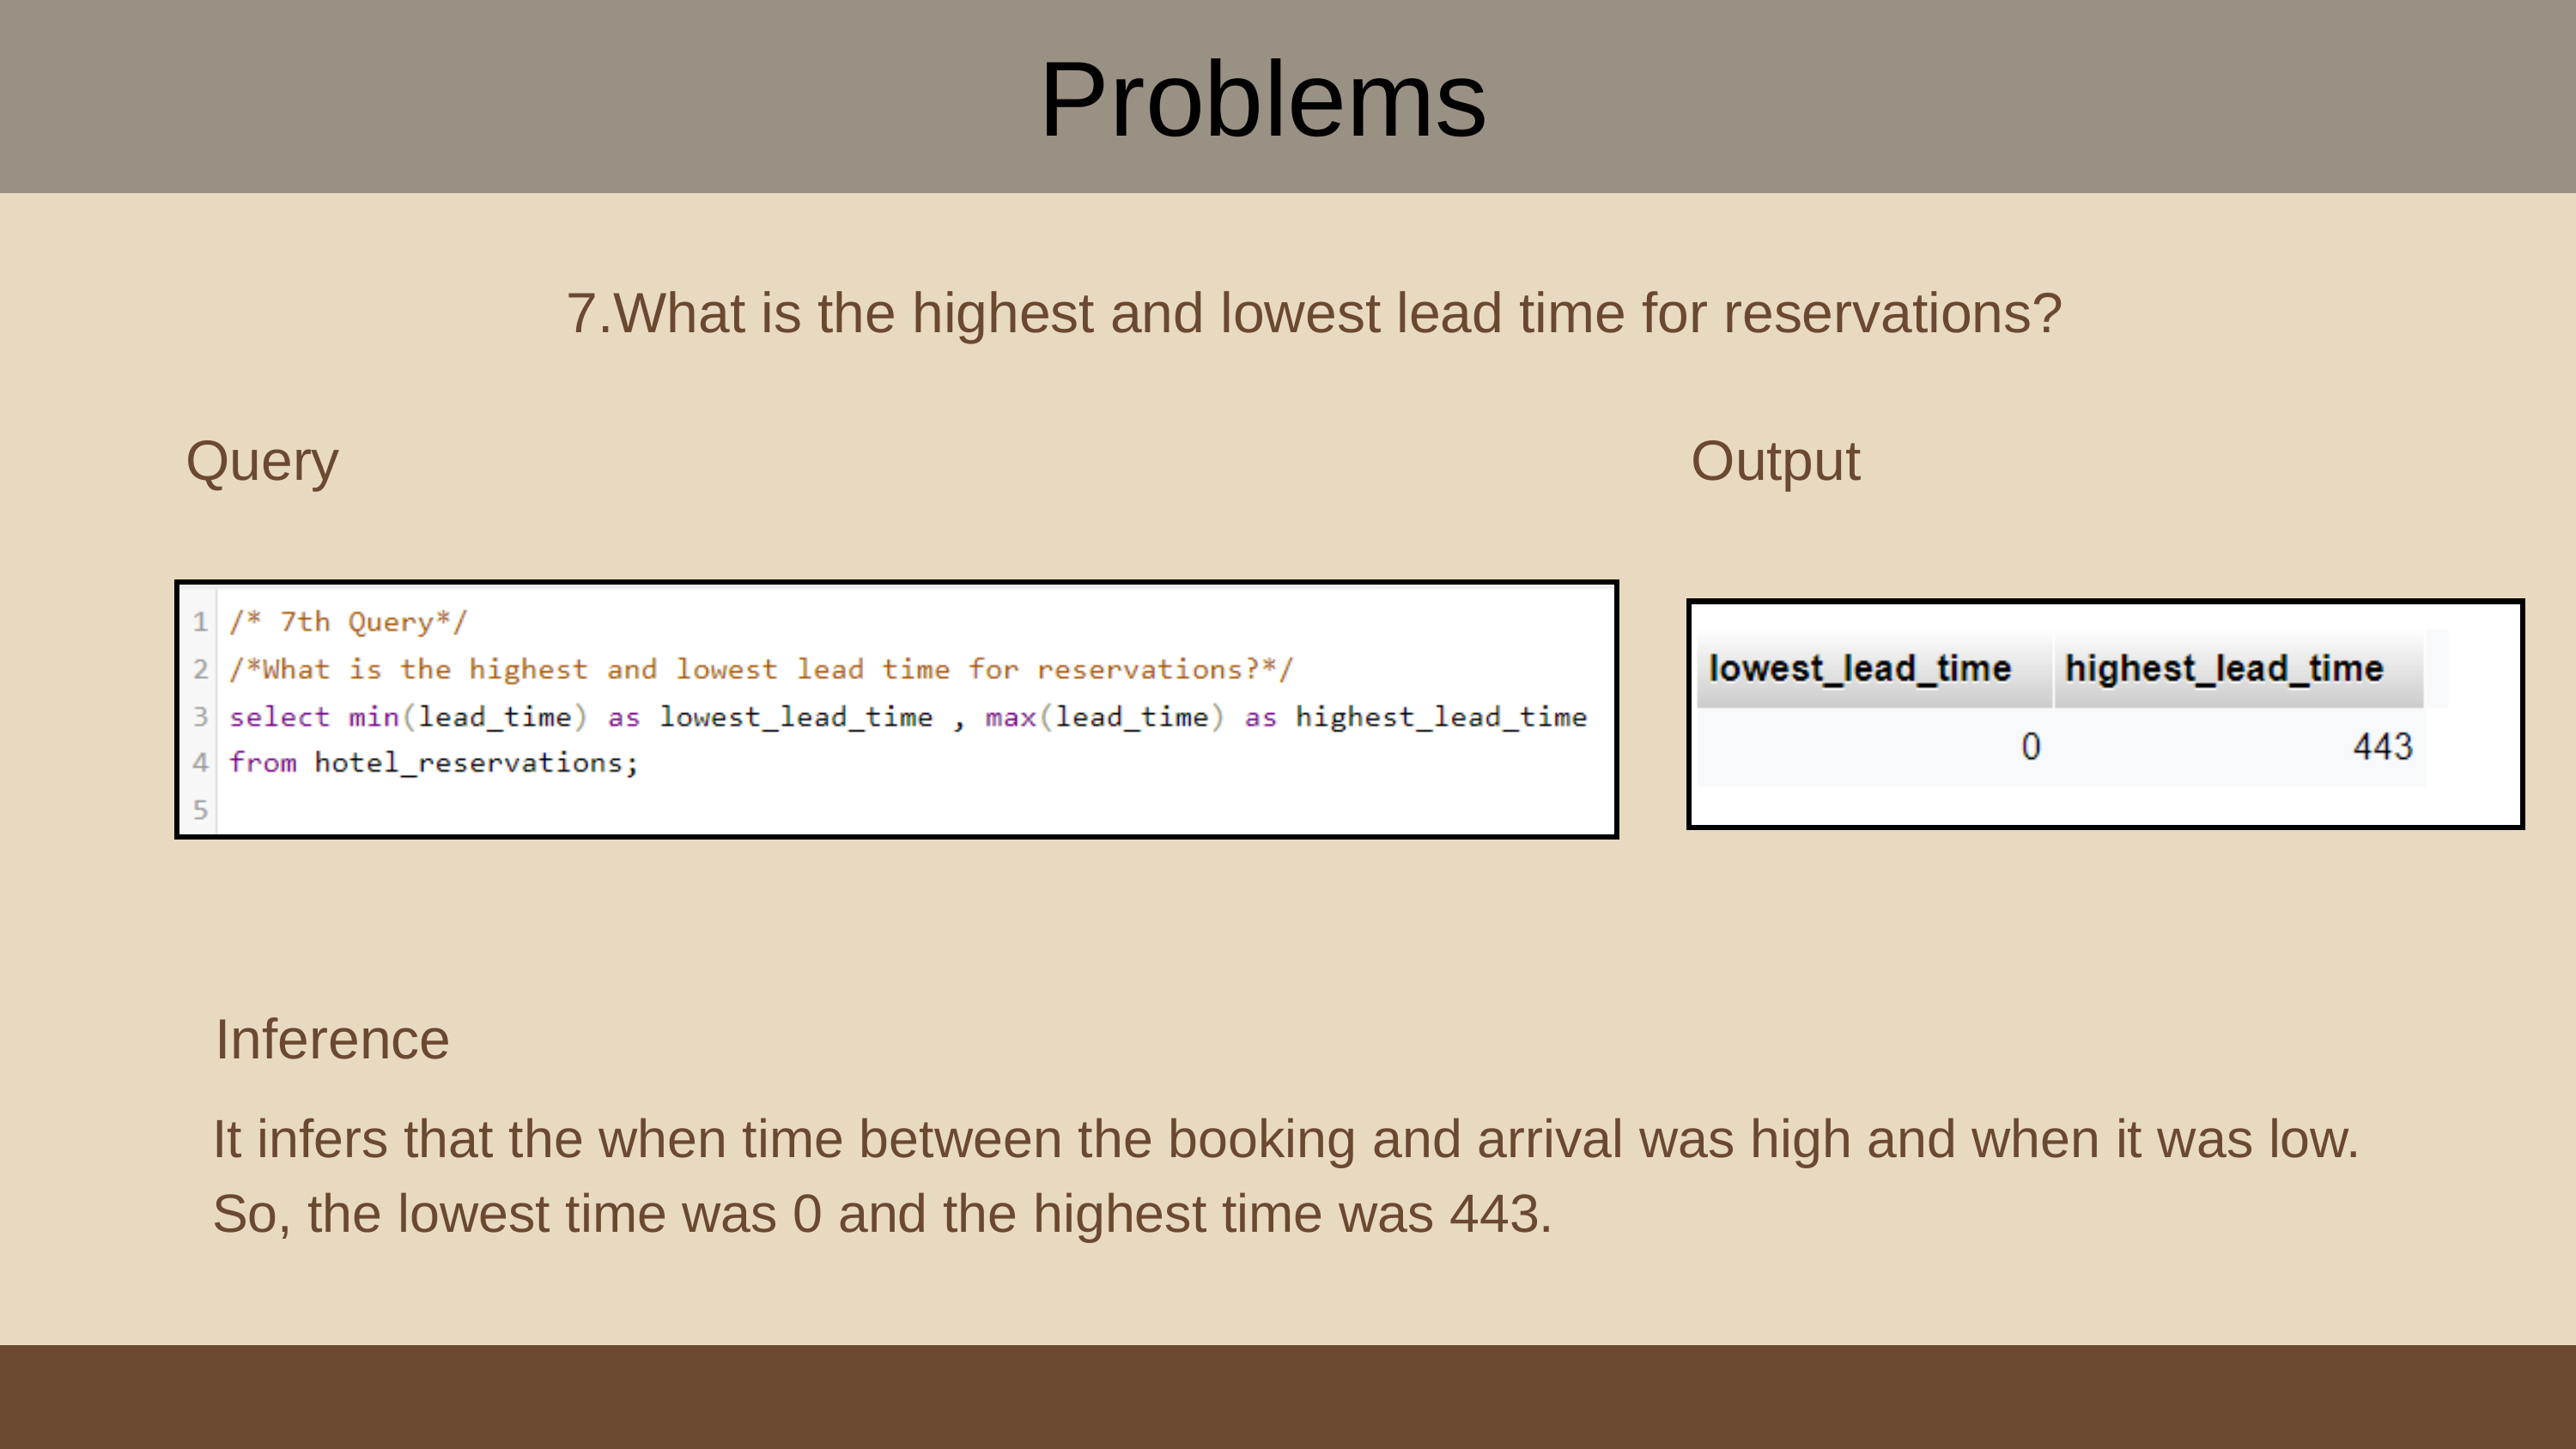

Problems

7.What is the highest and lowest lead time for reservations?

Query
Output

Inference
It infers that the when time between the booking and arrival was high and when it was low. So, the lowest time was 0 and the highest time was 443.